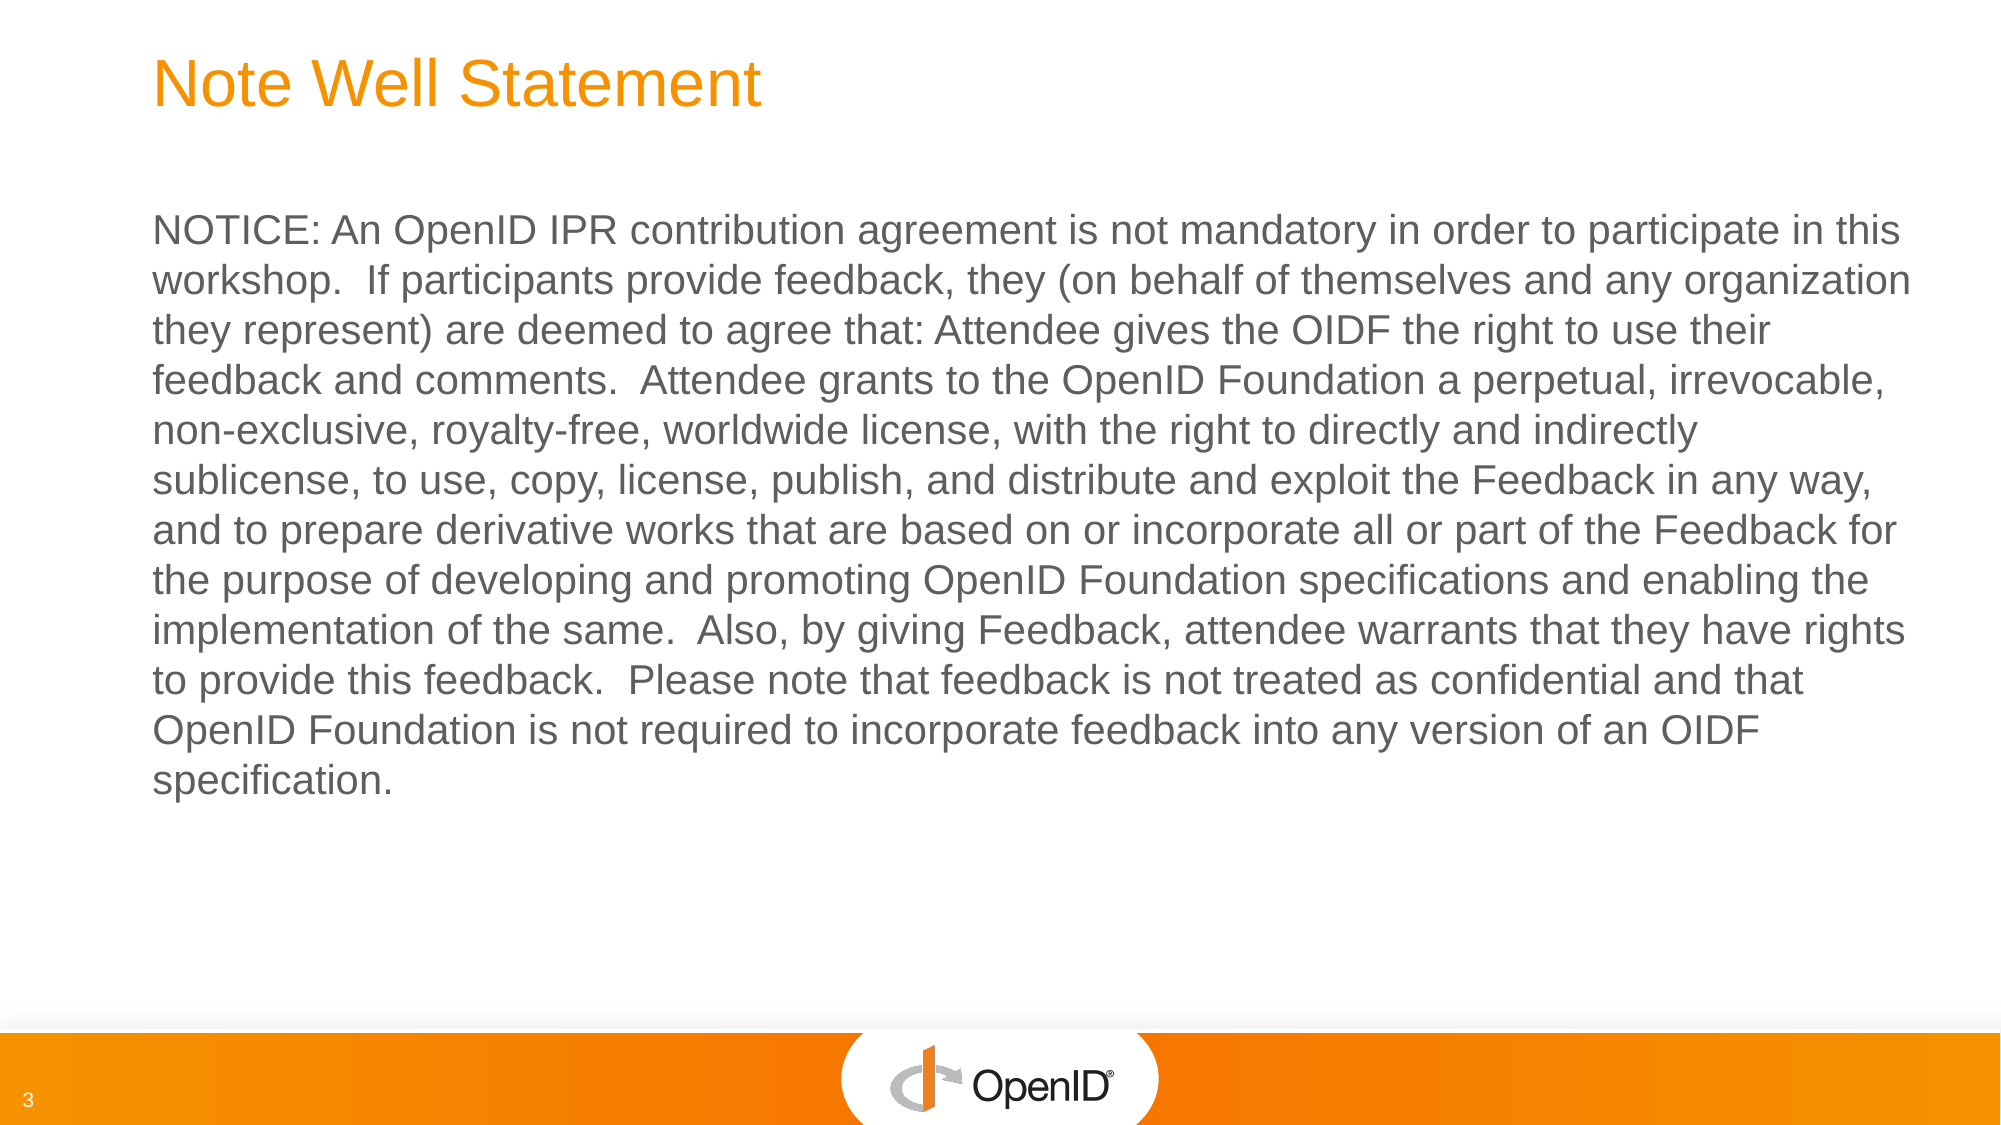

# Note Well Statement
NOTICE: An OpenID IPR contribution agreement is not mandatory in order to participate in this workshop.  If participants provide feedback, they (on behalf of themselves and any organization they represent) are deemed to agree that: Attendee gives the OIDF the right to use their feedback and comments.  Attendee grants to the OpenID Foundation a perpetual, irrevocable, non-exclusive, royalty-free, worldwide license, with the right to directly and indirectly sublicense, to use, copy, license, publish, and distribute and exploit the Feedback in any way, and to prepare derivative works that are based on or incorporate all or part of the Feedback for the purpose of developing and promoting OpenID Foundation specifications and enabling the implementation of the same.  Also, by giving Feedback, attendee warrants that they have rights to provide this feedback.  Please note that feedback is not treated as confidential and that OpenID Foundation is not required to incorporate feedback into any version of an OIDF specification.